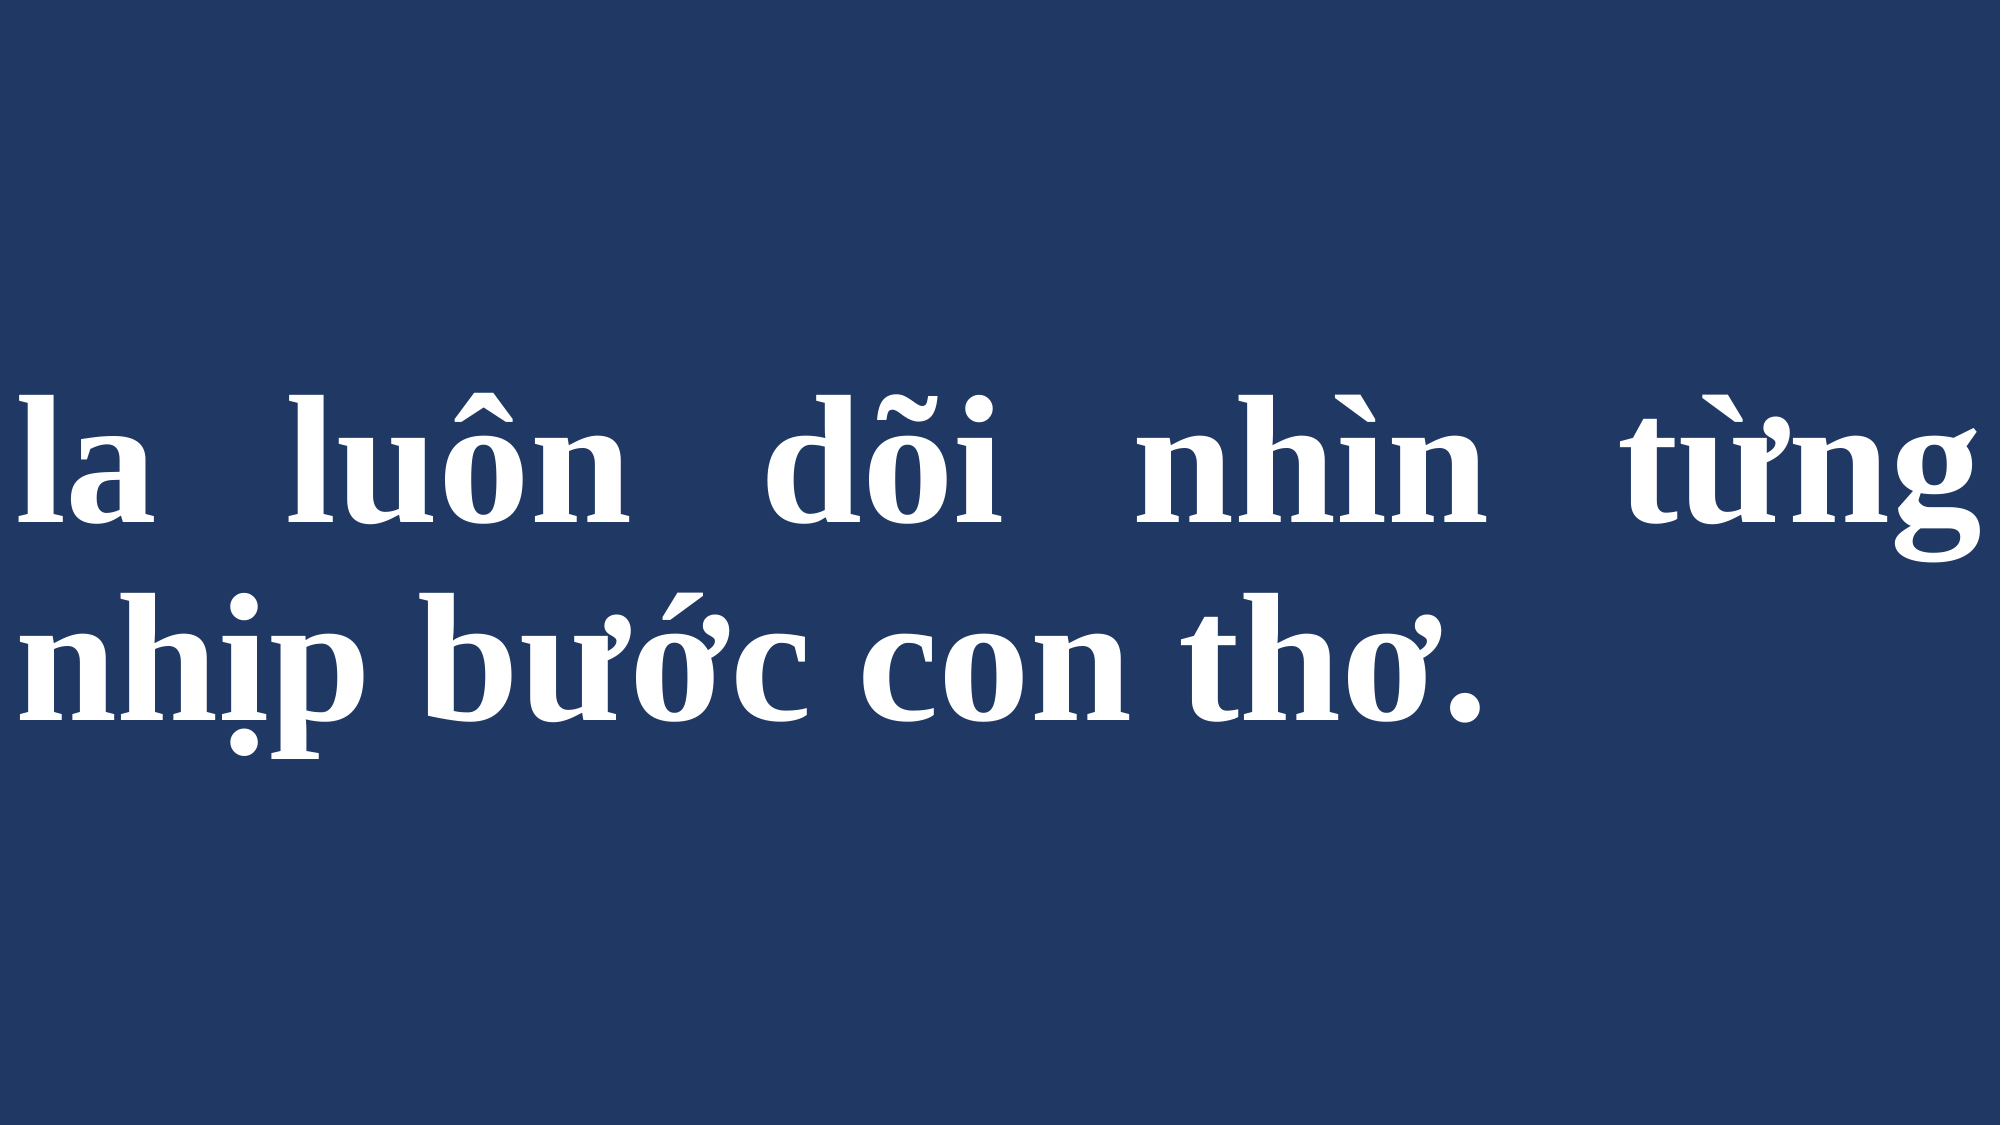

# la luôn dõi nhìn từng nhịp bước con thơ.